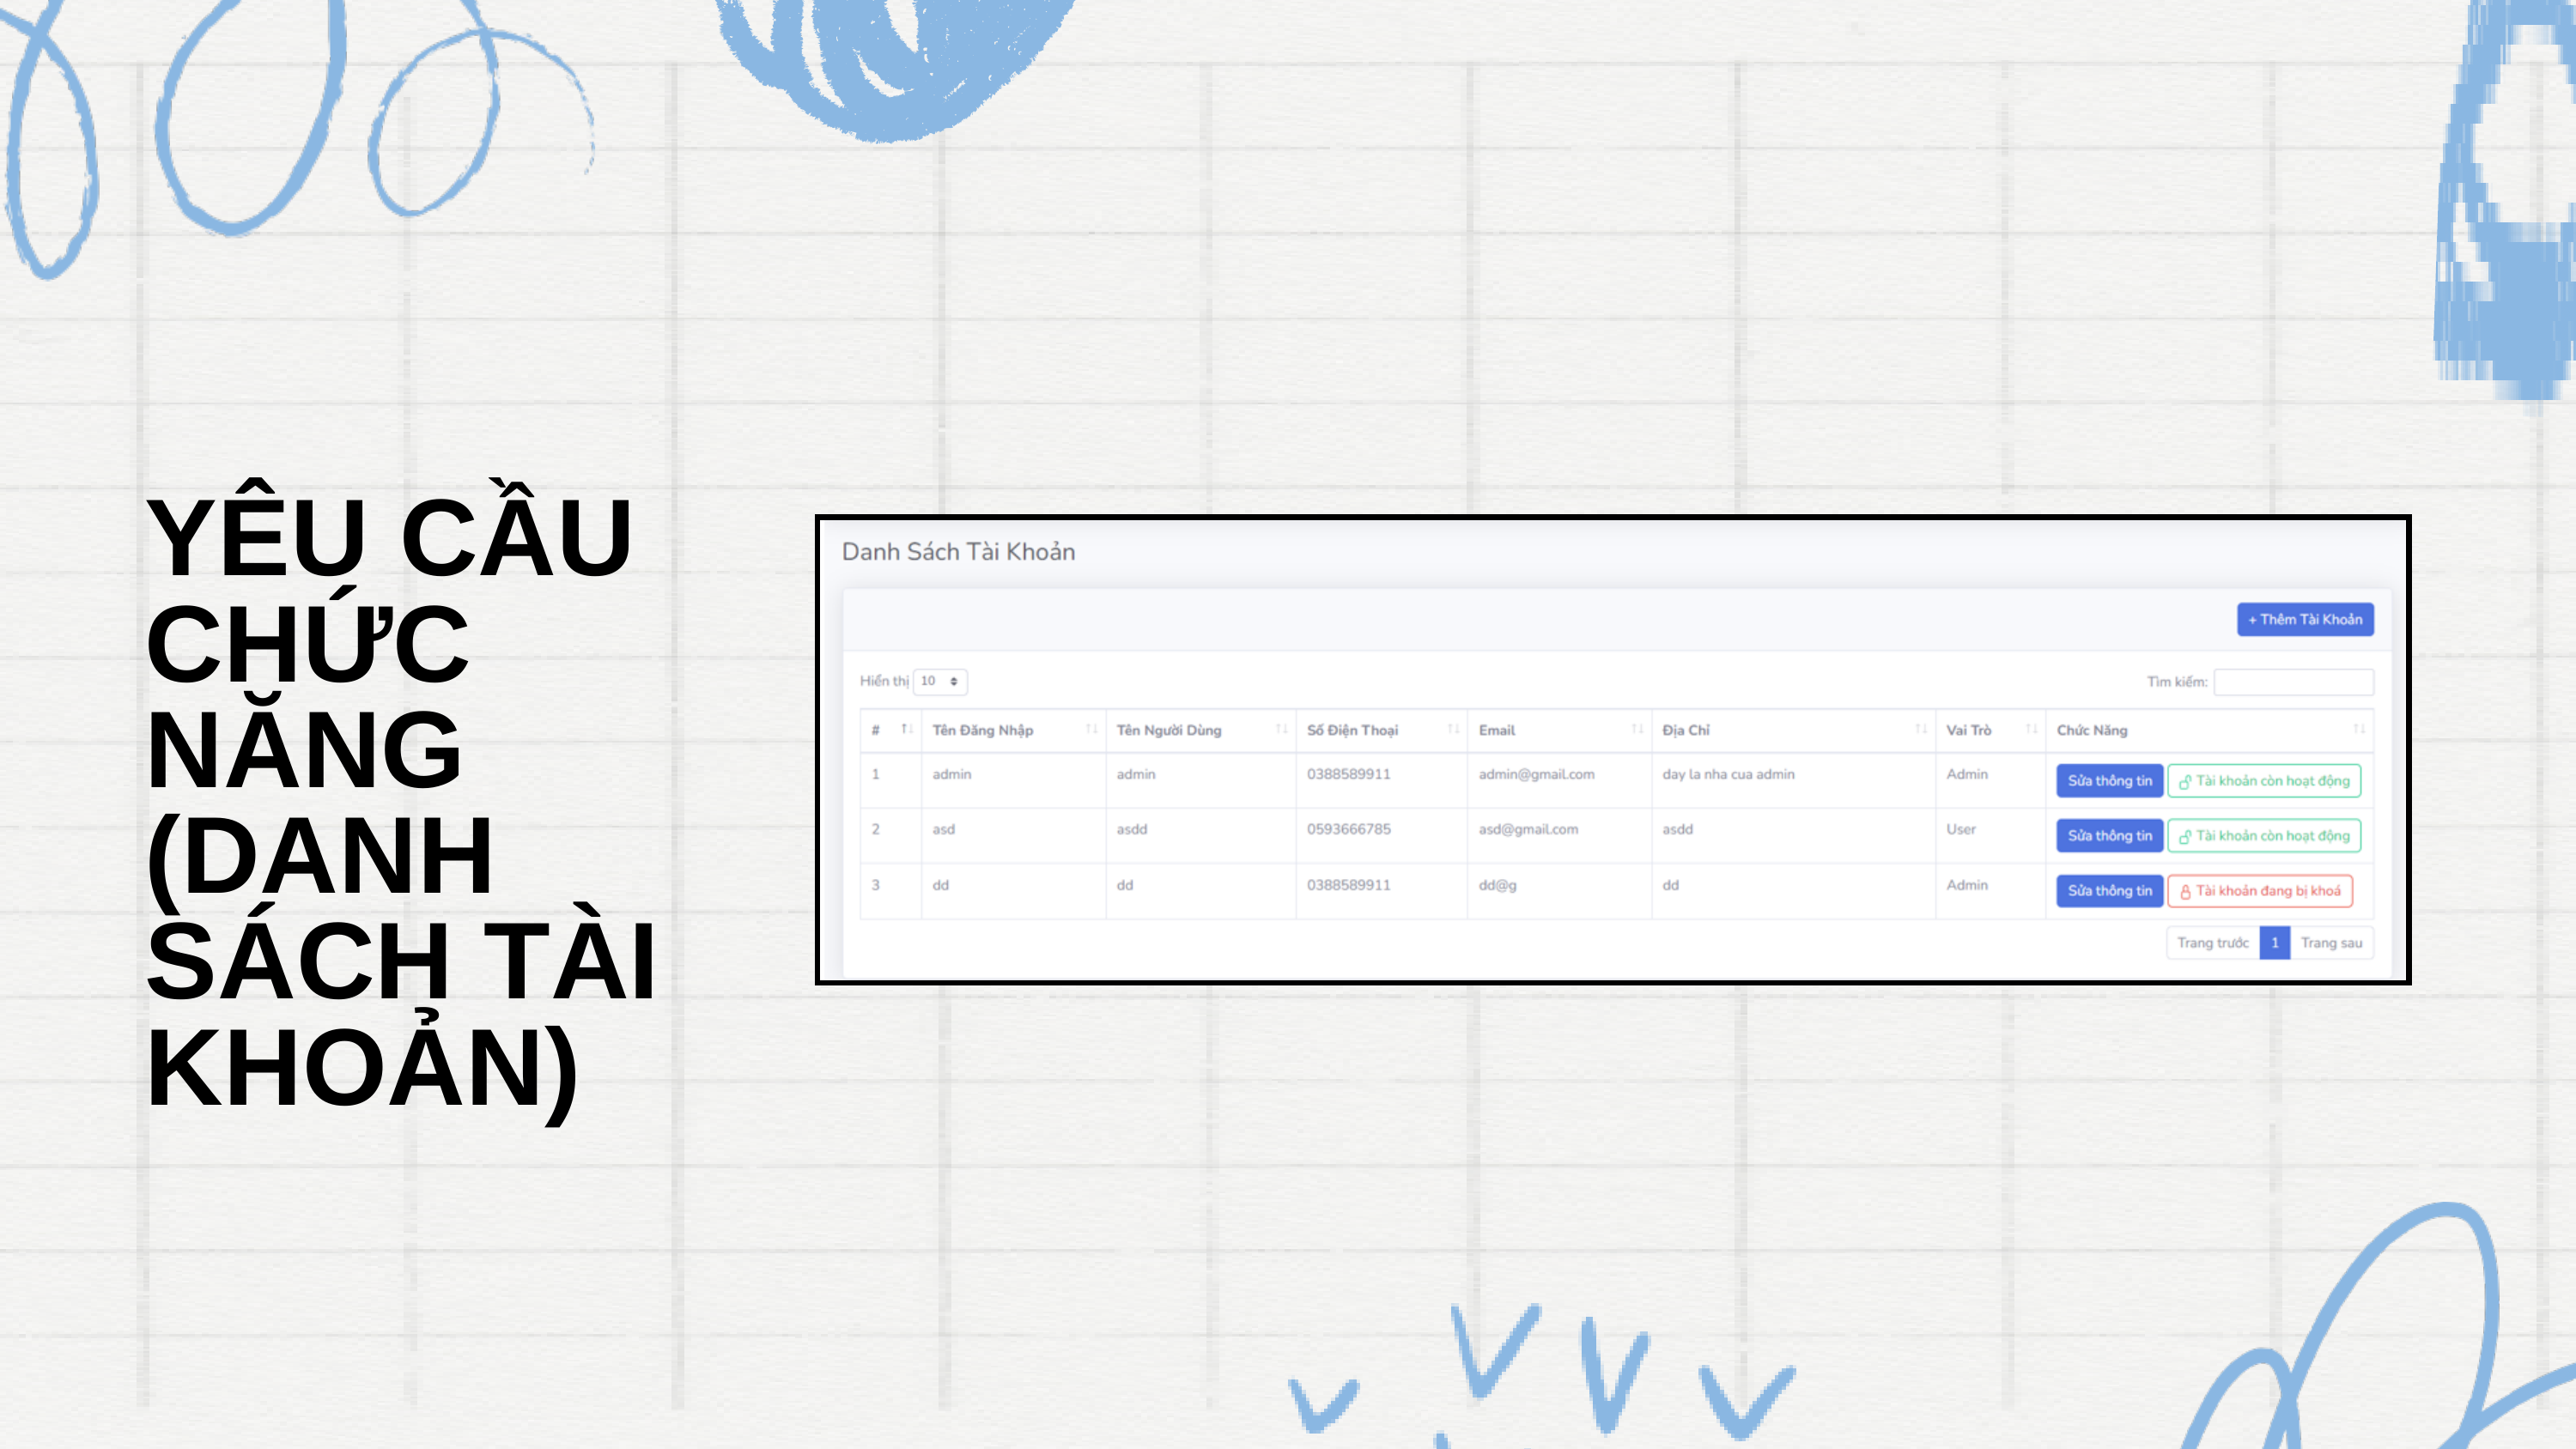

YÊU CẦU CHỨC NĂNG (DANH SÁCH TÀI KHOẢN)